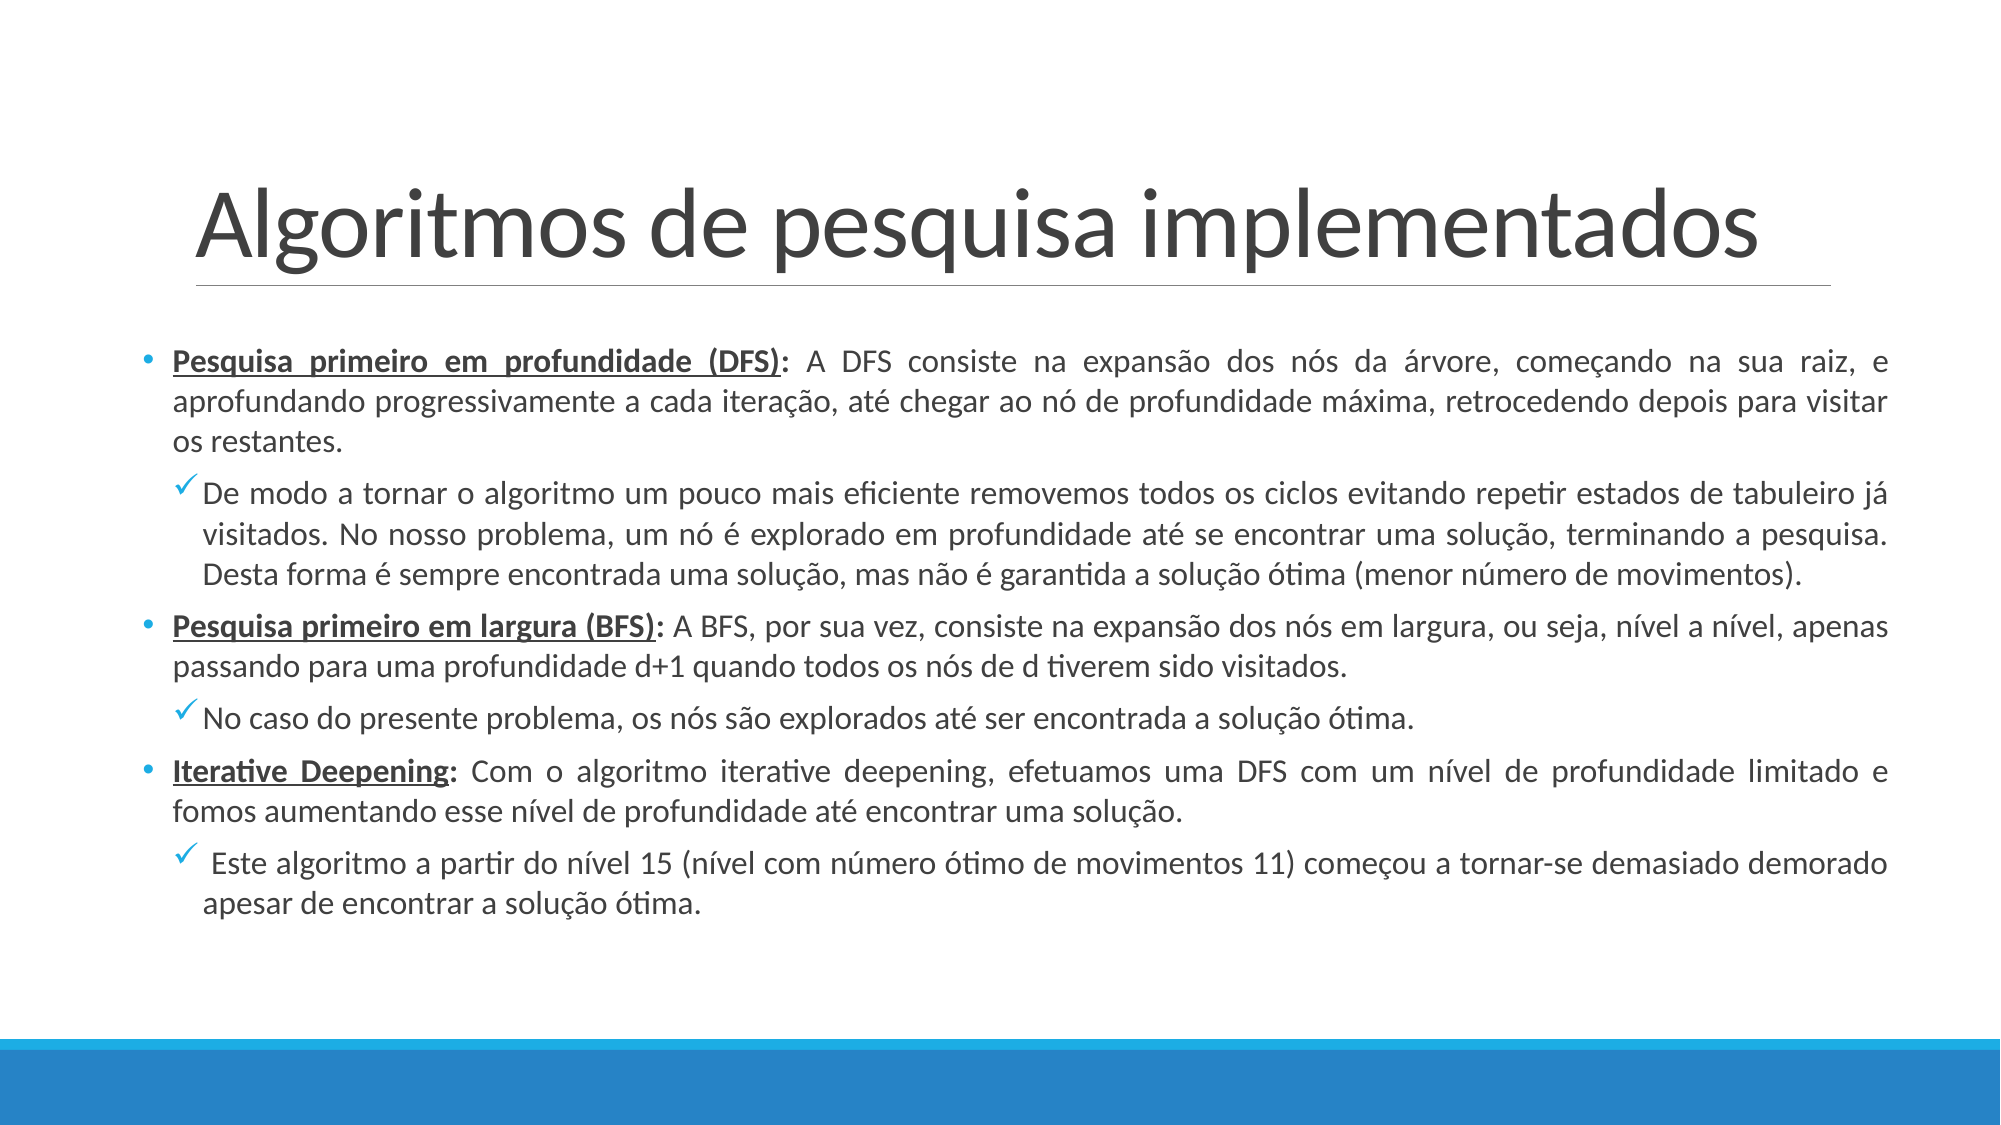

# Algoritmos de pesquisa implementados
Pesquisa primeiro em profundidade (DFS): A DFS consiste na expansão dos nós da árvore, começando na sua raiz, e aprofundando progressivamente a cada iteração, até chegar ao nó de profundidade máxima, retrocedendo depois para visitar os restantes.
De modo a tornar o algoritmo um pouco mais eficiente removemos todos os ciclos evitando repetir estados de tabuleiro já visitados. No nosso problema, um nó é explorado em profundidade até se encontrar uma solução, terminando a pesquisa. Desta forma é sempre encontrada uma solução, mas não é garantida a solução ótima (menor número de movimentos).
Pesquisa primeiro em largura (BFS): A BFS, por sua vez, consiste na expansão dos nós em largura, ou seja, nível a nível, apenas passando para uma profundidade d+1 quando todos os nós de d tiverem sido visitados.
No caso do presente problema, os nós são explorados até ser encontrada a solução ótima.
Iterative Deepening: Com o algoritmo iterative deepening, efetuamos uma DFS com um nível de profundidade limitado e fomos aumentando esse nível de profundidade até encontrar uma solução.
 Este algoritmo a partir do nível 15 (nível com número ótimo de movimentos 11) começou a tornar-se demasiado demorado apesar de encontrar a solução ótima.

8